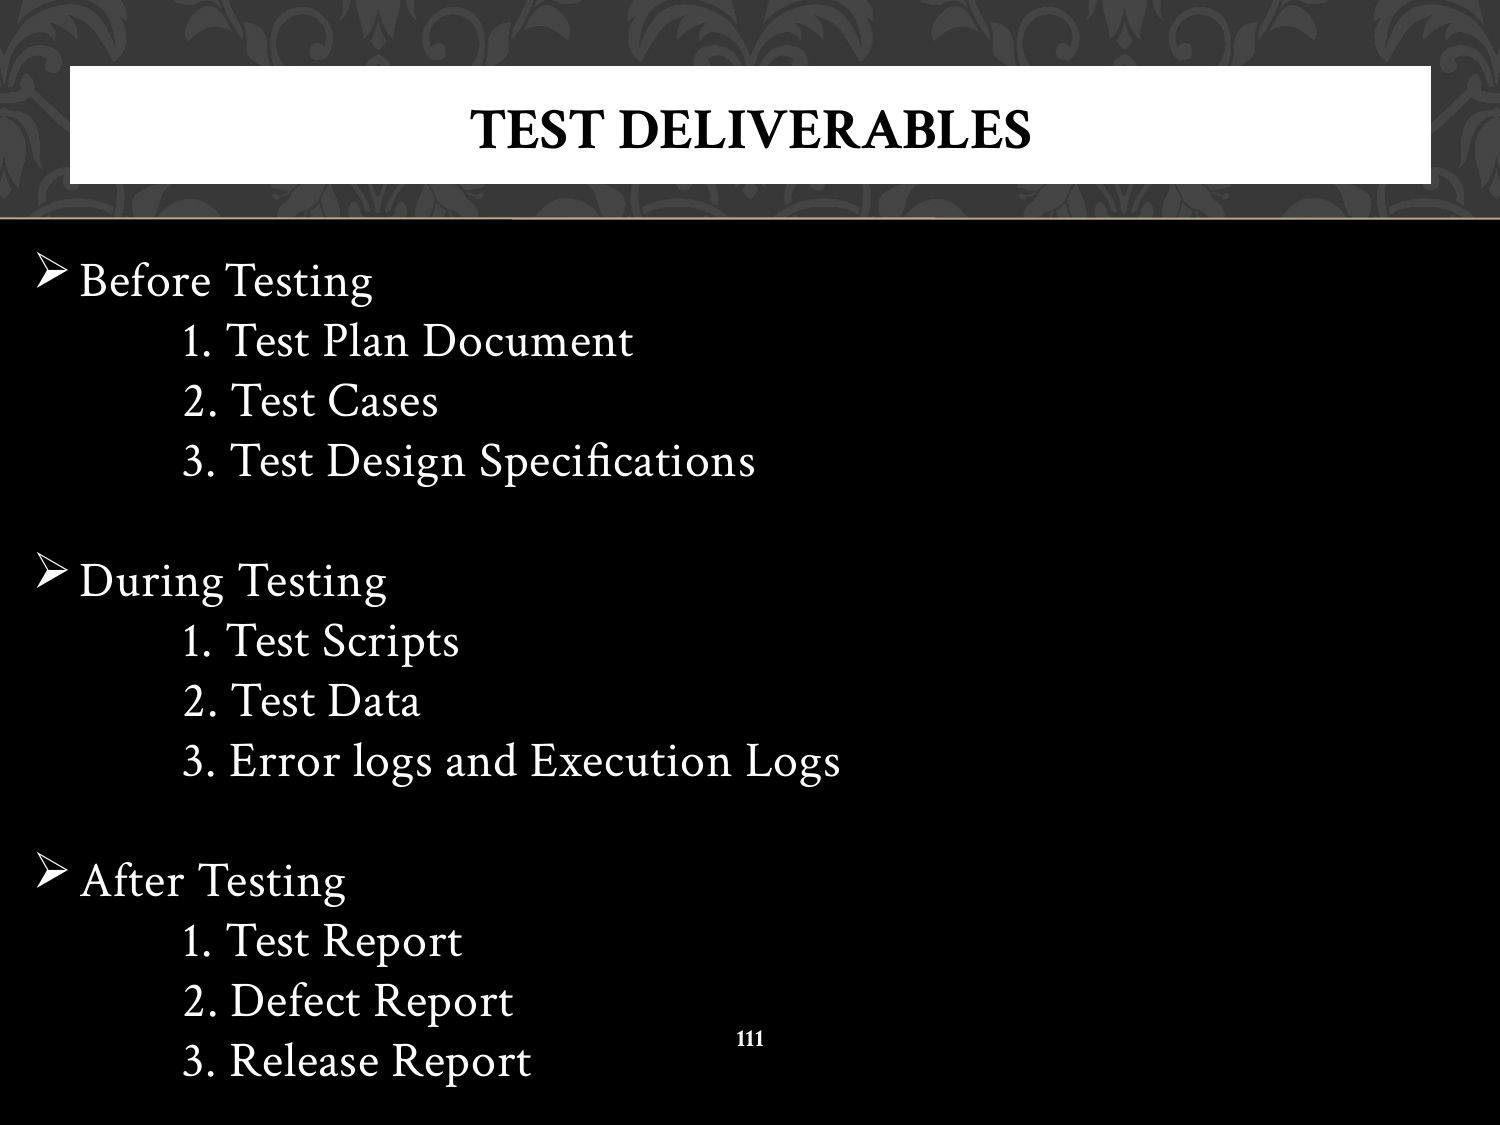

# TEST DELIVERABLES
Before Testing
	1. Test Plan Document
	2. Test Cases
	3. Test Design Specifications

During Testing
	1. Test Scripts
	2. Test Data
	3. Error logs and Execution Logs

After Testing
	1. Test Report
	2. Defect Report
	3. Release Report
111